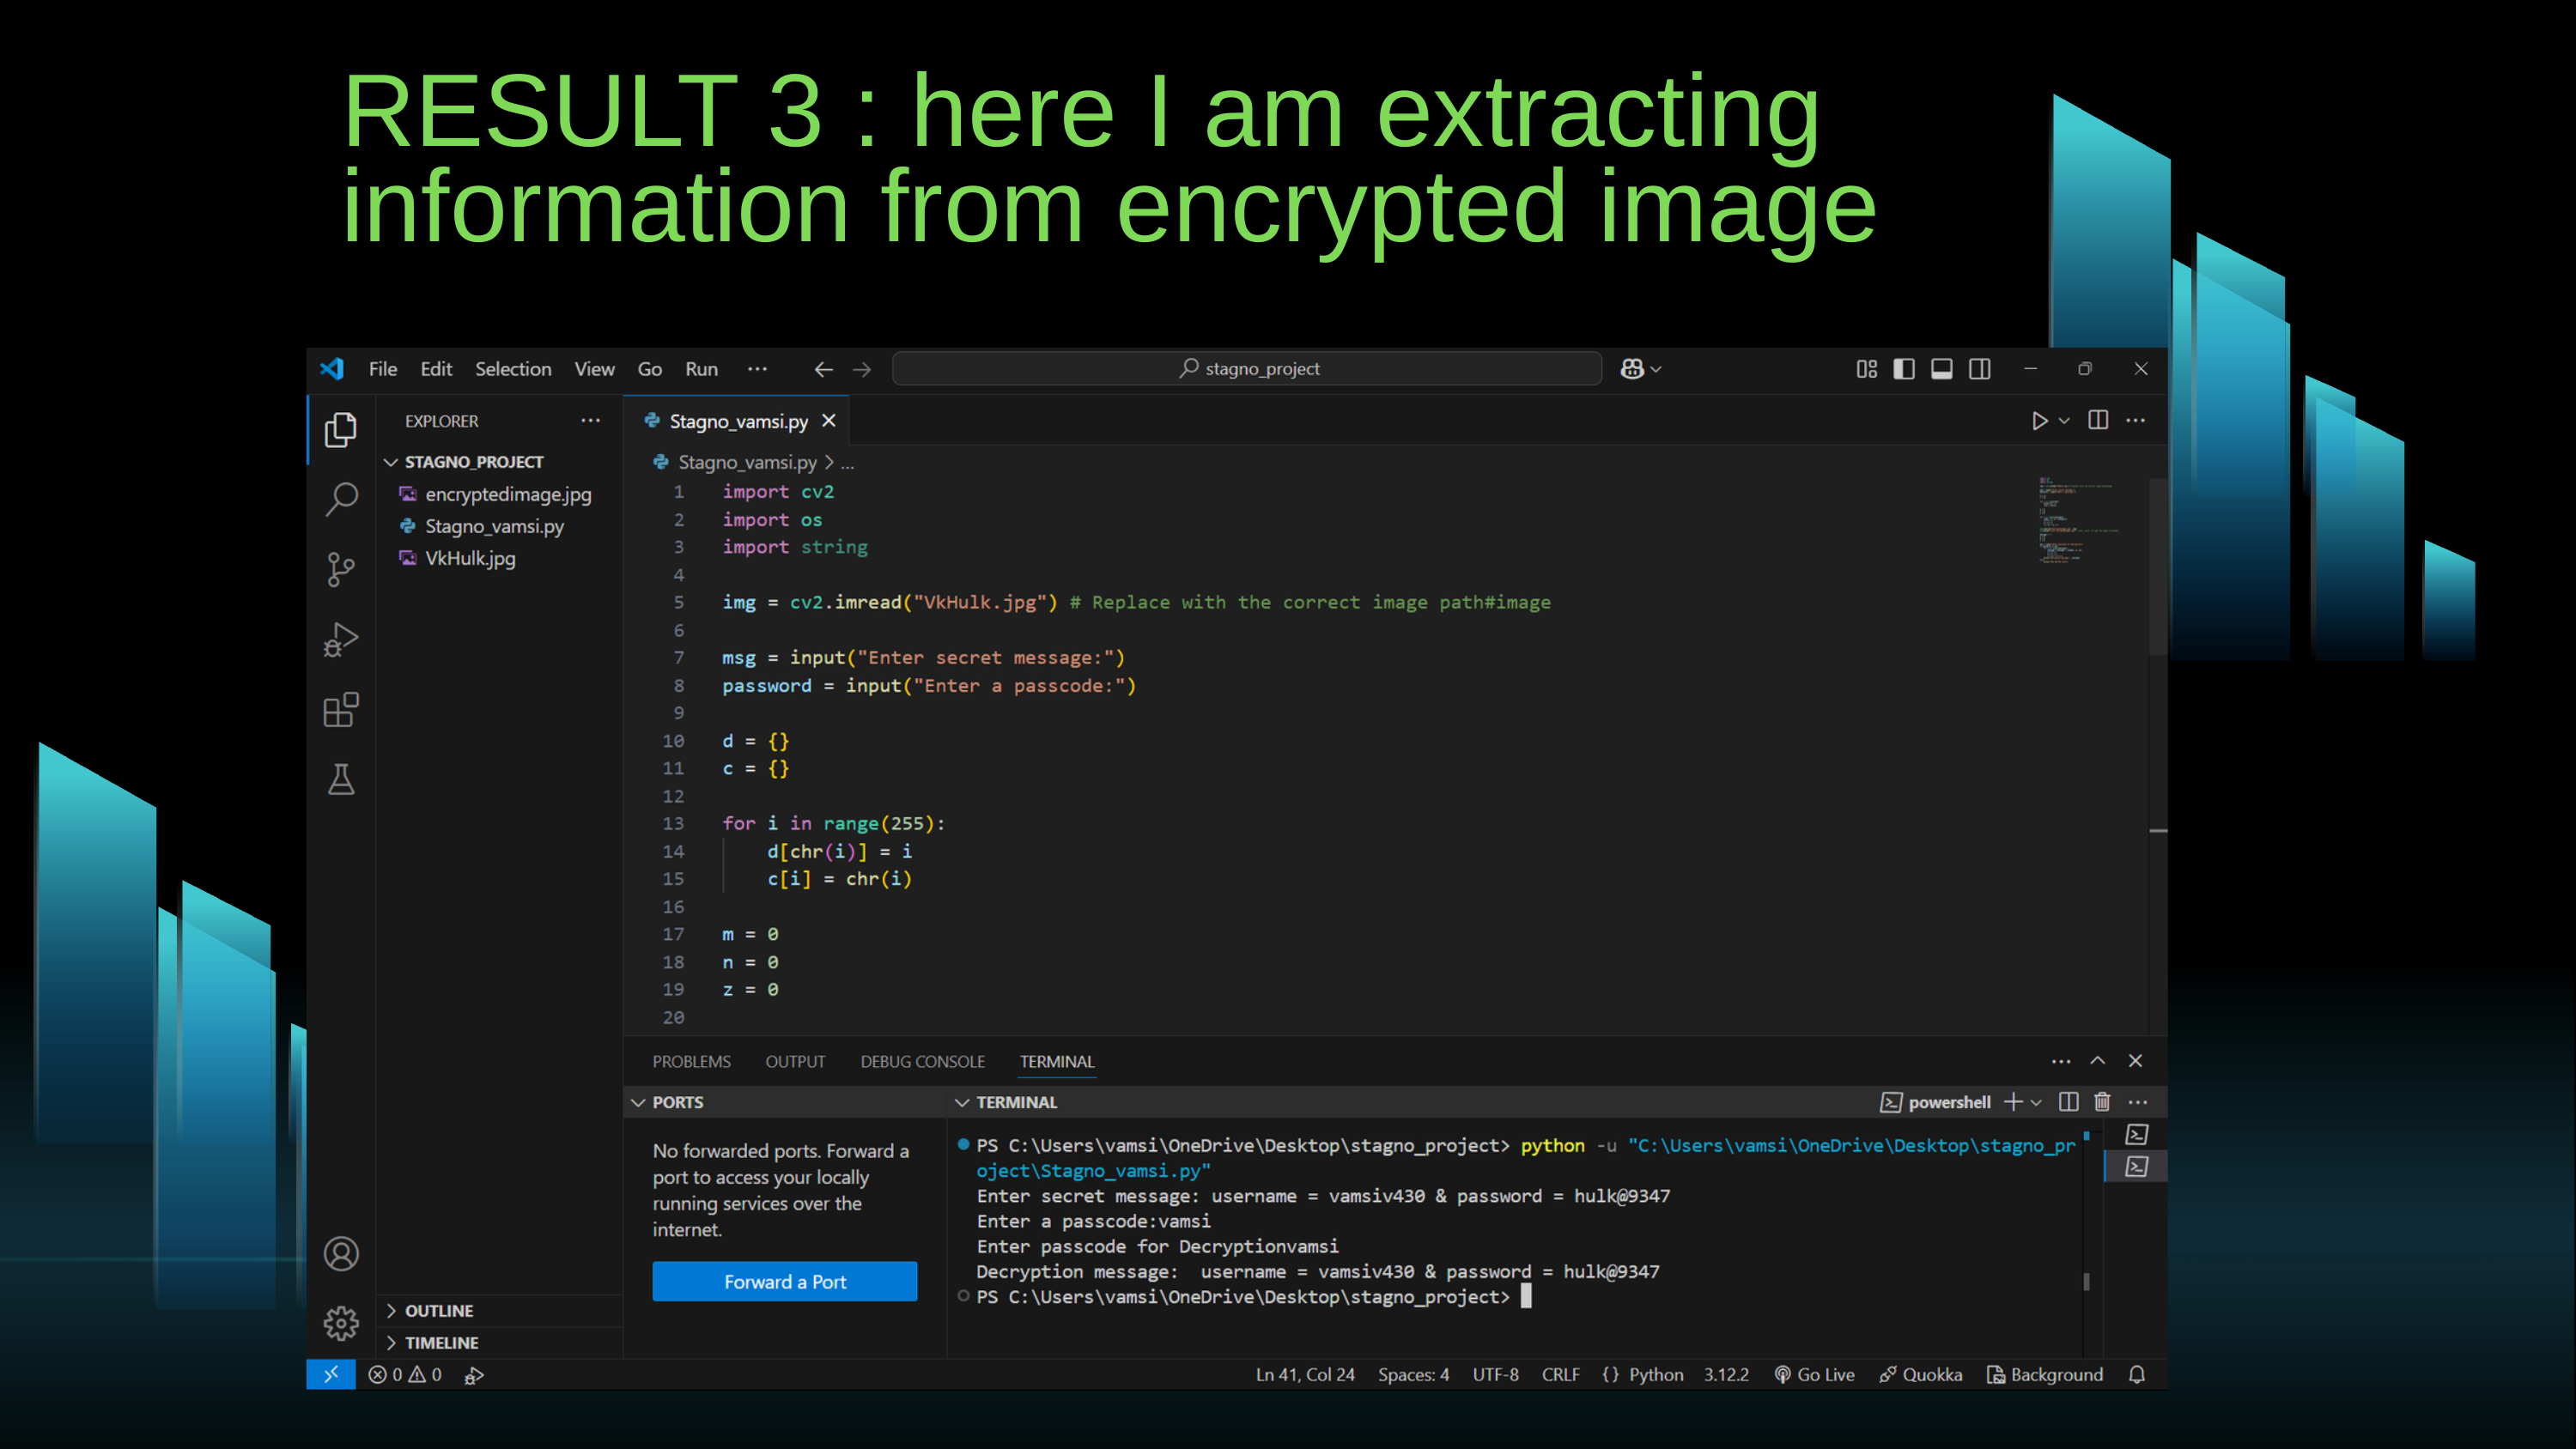

RESULT 3 : here I am extracting information from encrypted image